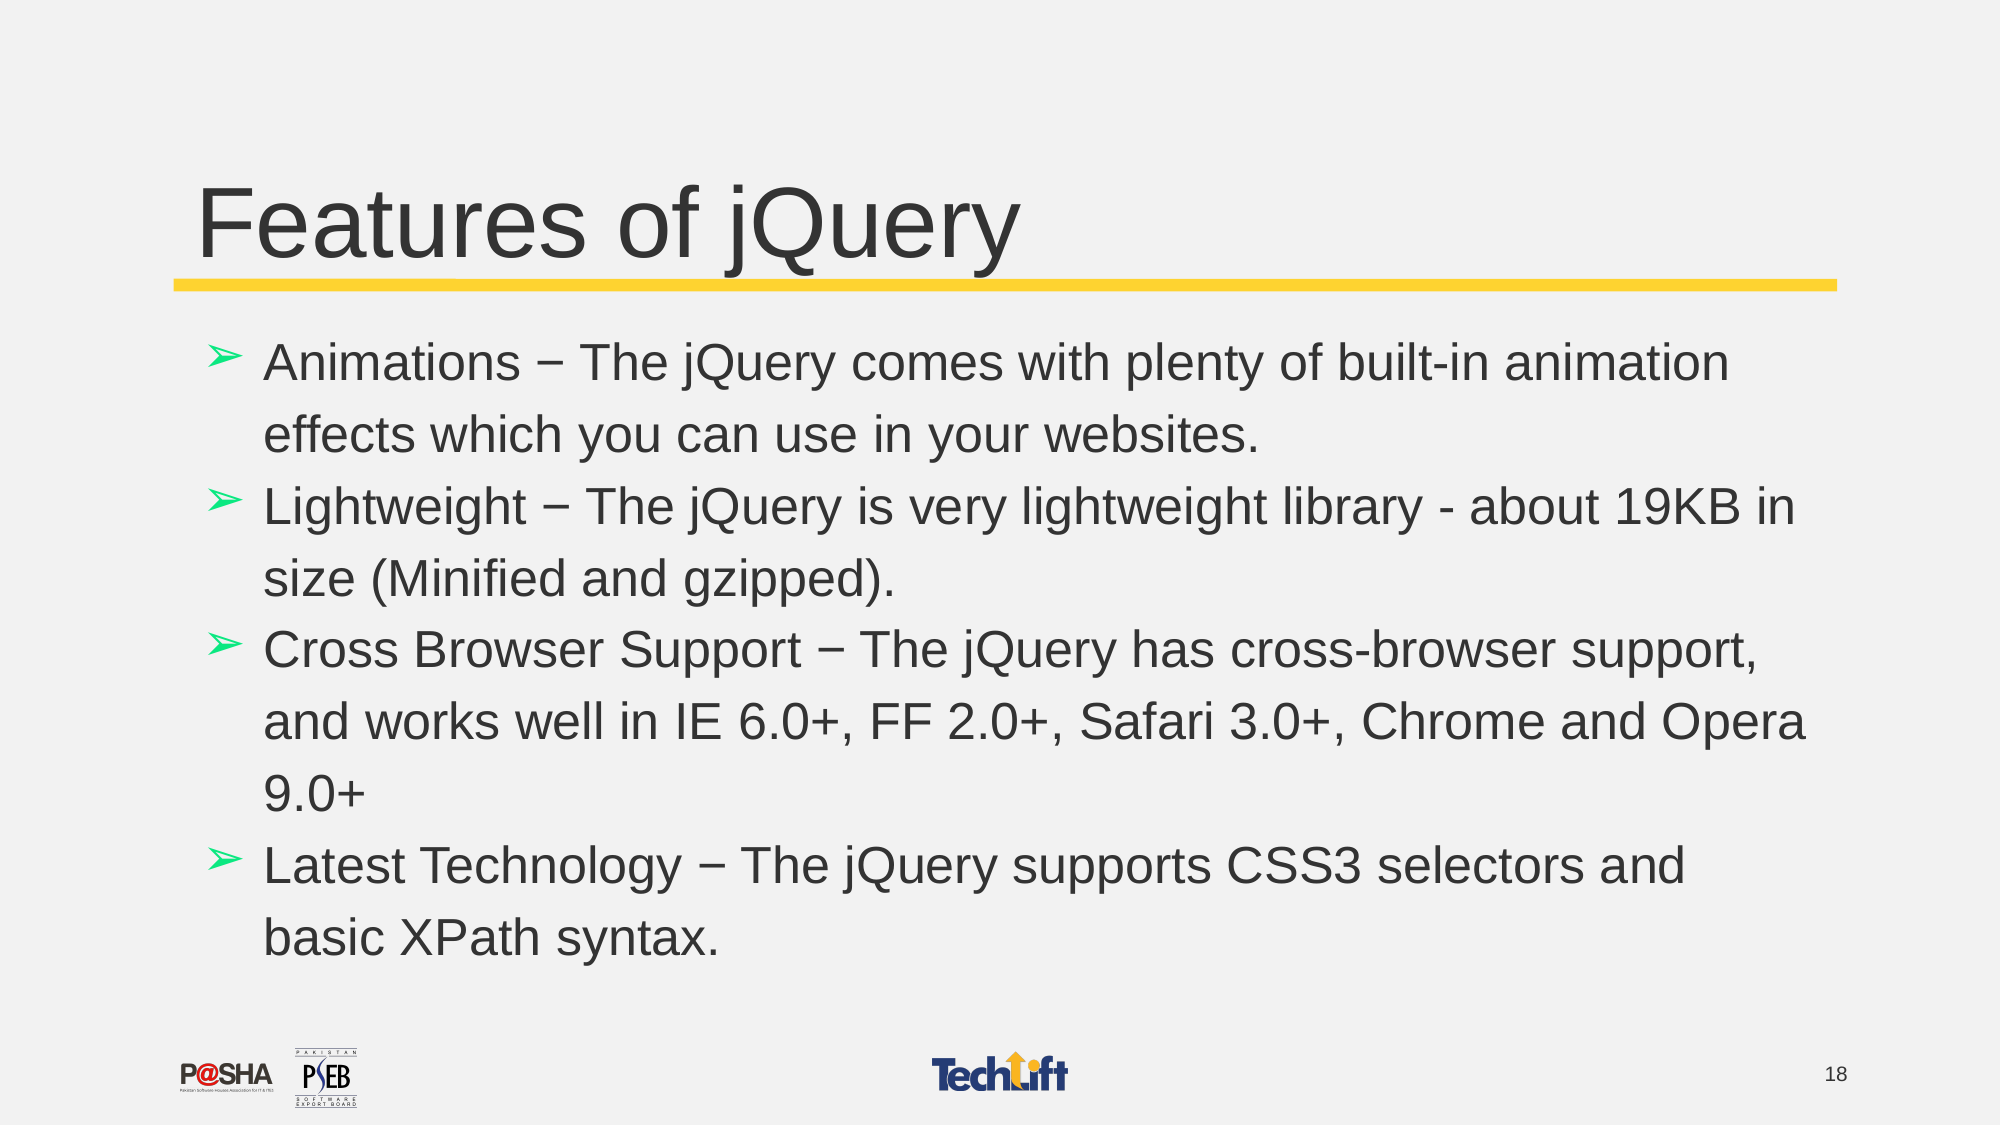

# Features of jQuery
Animations − The jQuery comes with plenty of built-in animation effects which you can use in your websites.
Lightweight − The jQuery is very lightweight library - about 19KB in size (Minified and gzipped).
Cross Browser Support − The jQuery has cross-browser support, and works well in IE 6.0+, FF 2.0+, Safari 3.0+, Chrome and Opera 9.0+
Latest Technology − The jQuery supports CSS3 selectors and basic XPath syntax.
18